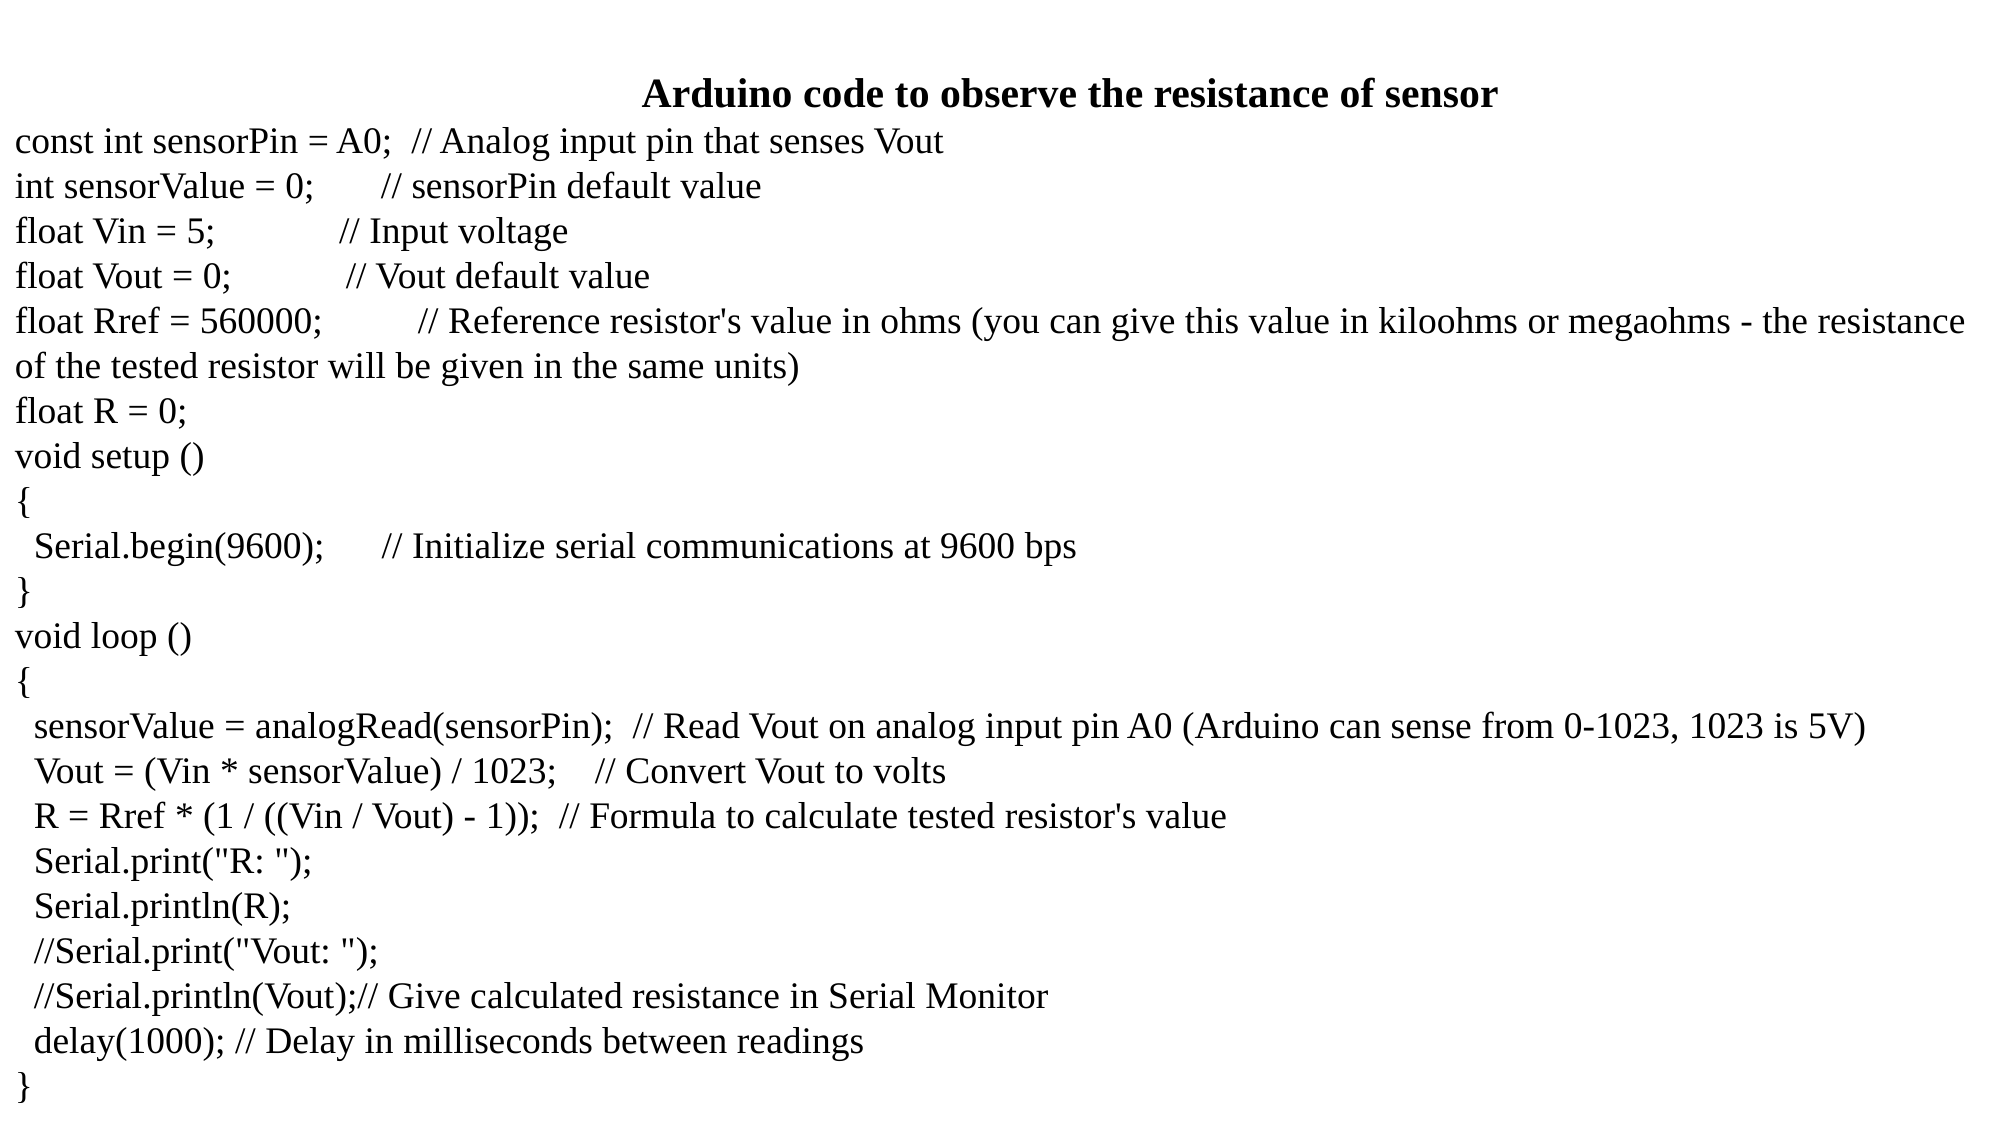

Arduino code to observe the resistance of sensor
const int sensorPin = A0;  // Analog input pin that senses Vout
int sensorValue = 0;       // sensorPin default value
float Vin = 5;             // Input voltage
float Vout = 0;            // Vout default value
float Rref = 560000;          // Reference resistor's value in ohms (you can give this value in kiloohms or megaohms - the resistance of the tested resistor will be given in the same units)
float R = 0;
void setup ()
{
  Serial.begin(9600);      // Initialize serial communications at 9600 bps
}
void loop ()
{
  sensorValue = analogRead(sensorPin);  // Read Vout on analog input pin A0 (Arduino can sense from 0-1023, 1023 is 5V)
  Vout = (Vin * sensorValue) / 1023;    // Convert Vout to volts
  R = Rref * (1 / ((Vin / Vout) - 1));  // Formula to calculate tested resistor's value
  Serial.print("R: ");
  Serial.println(R);
  //Serial.print("Vout: ");
  //Serial.println(Vout);// Give calculated resistance in Serial Monitor
  delay(1000); // Delay in milliseconds between readings
}